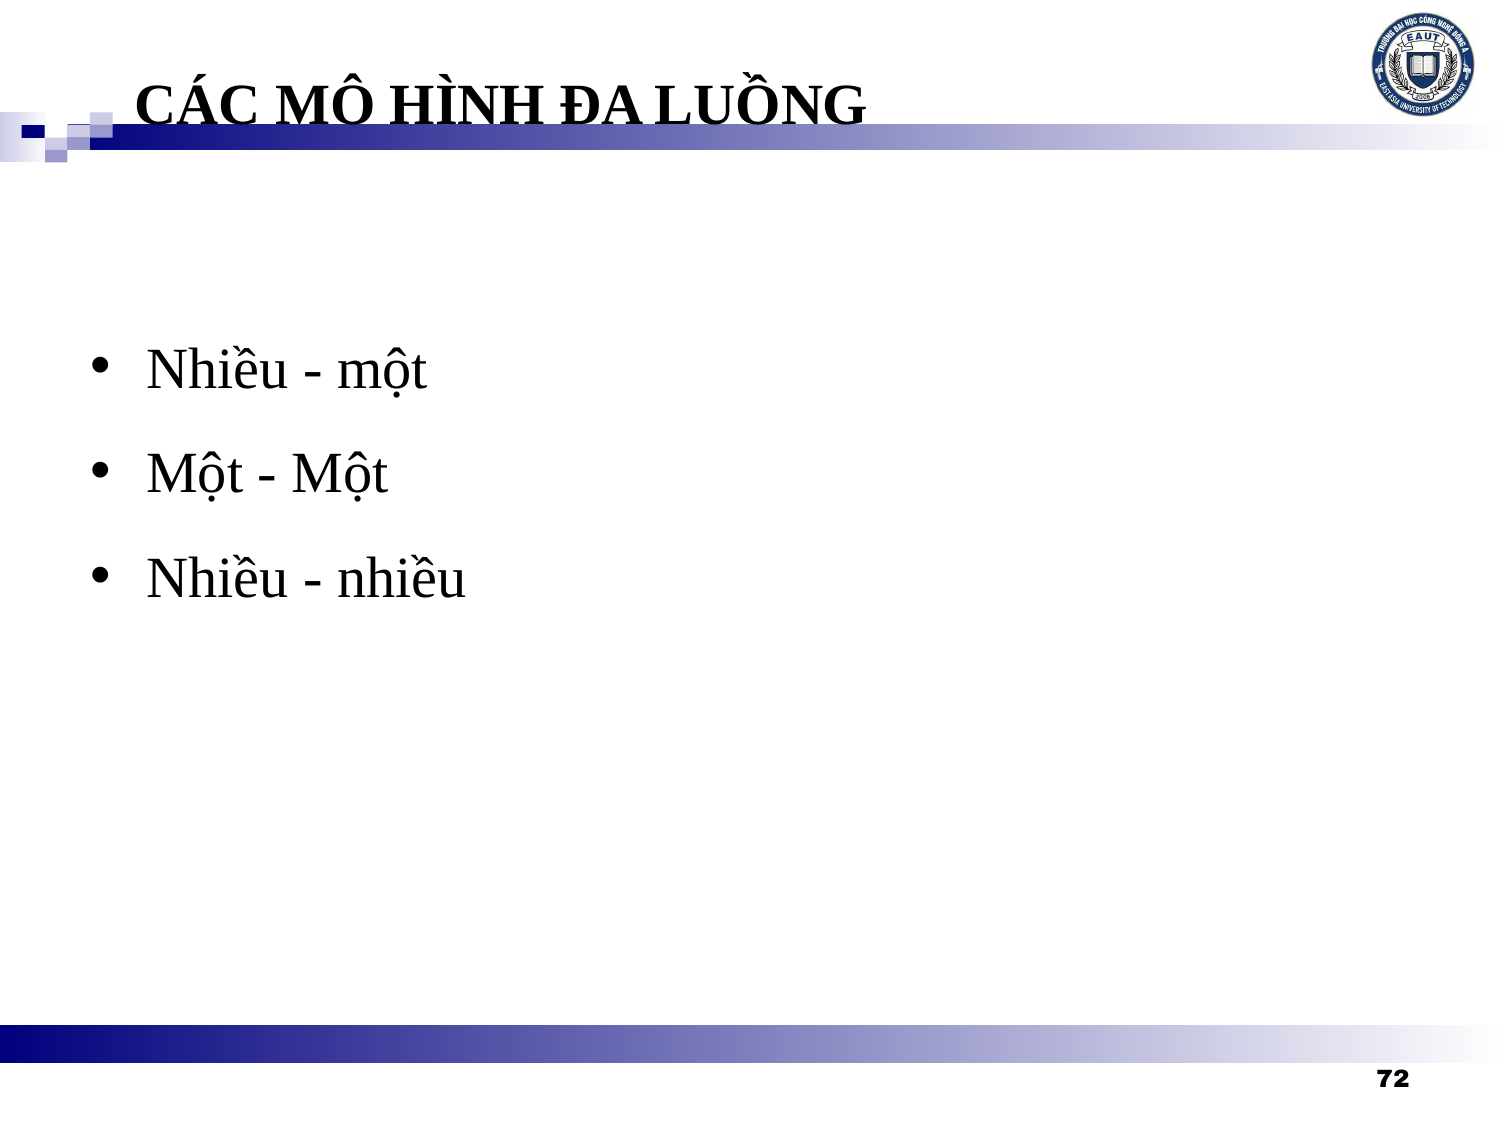

CÁC MÔ HÌNH ĐA LUỒNG
Nhiều - một
Một - Một
Nhiều - nhiều
72